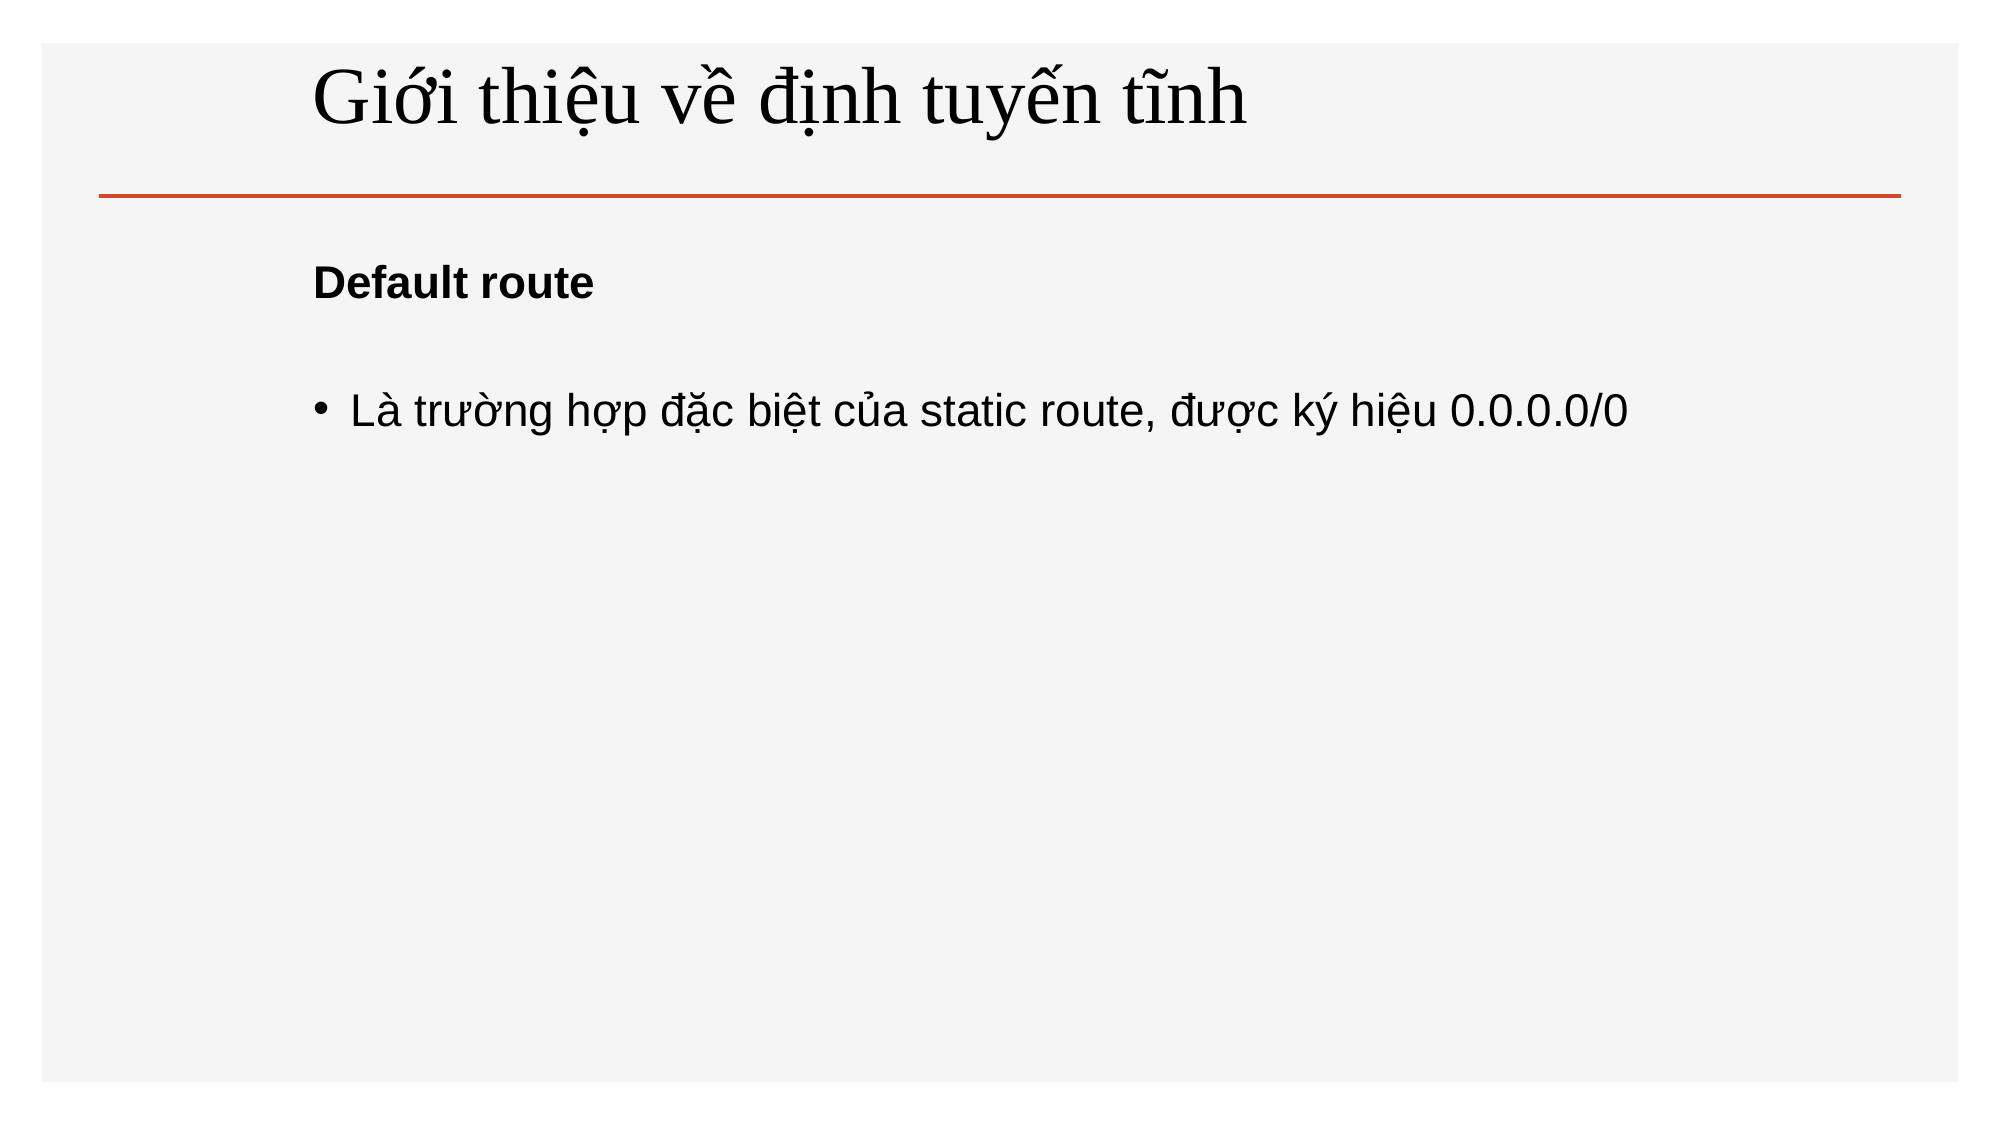

# Giới thiệu về định tuyến tĩnh
Default route
Là trường hợp đặc biệt của static route, được ký hiệu 0.0.0.0/0